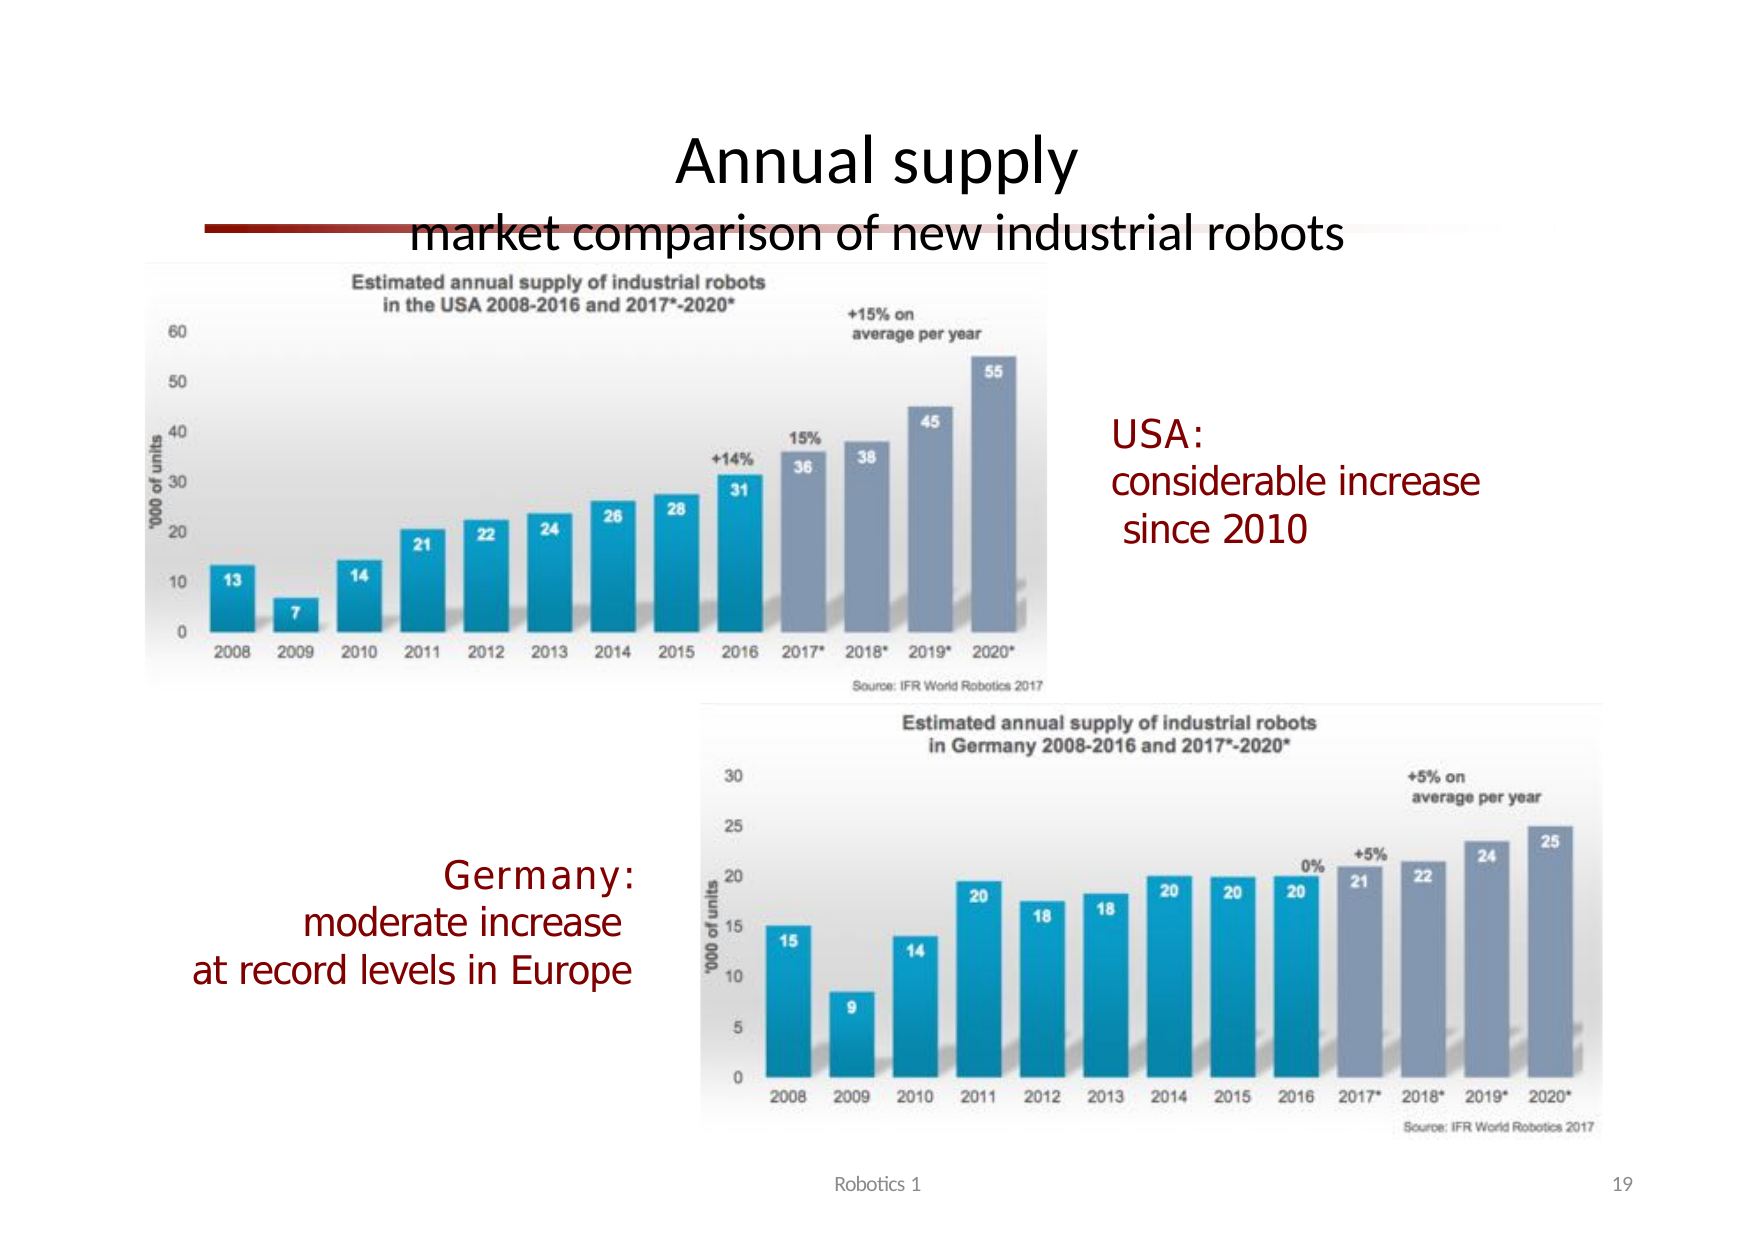

# Annual supply
market comparison of new industrial robots

USA:
considerable increase  since 2010

Germany:
moderate increase  at record levels in Europe
Robotics 1
19